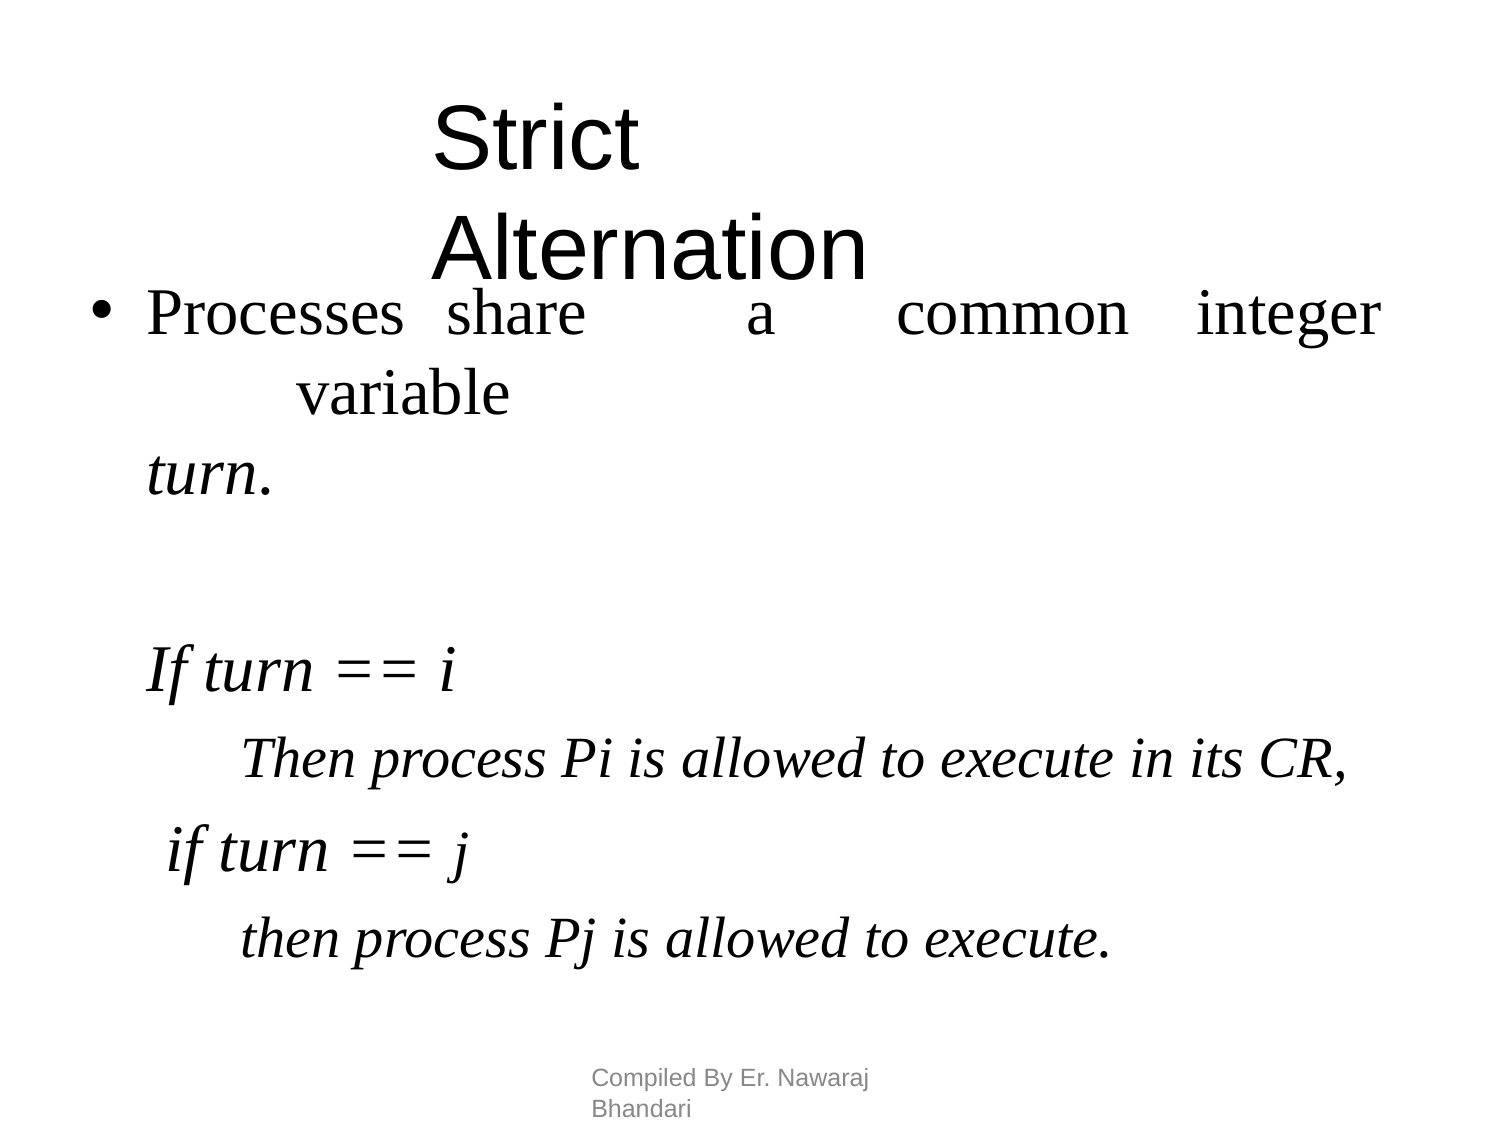

# Strict Alternation
Processes	share 	a	common	integer	variable
turn.

If turn == i
Then process Pi is allowed to execute in its CR,
if turn == j
then process Pj is allowed to execute.
Compiled By Er. Nawaraj Bhandari